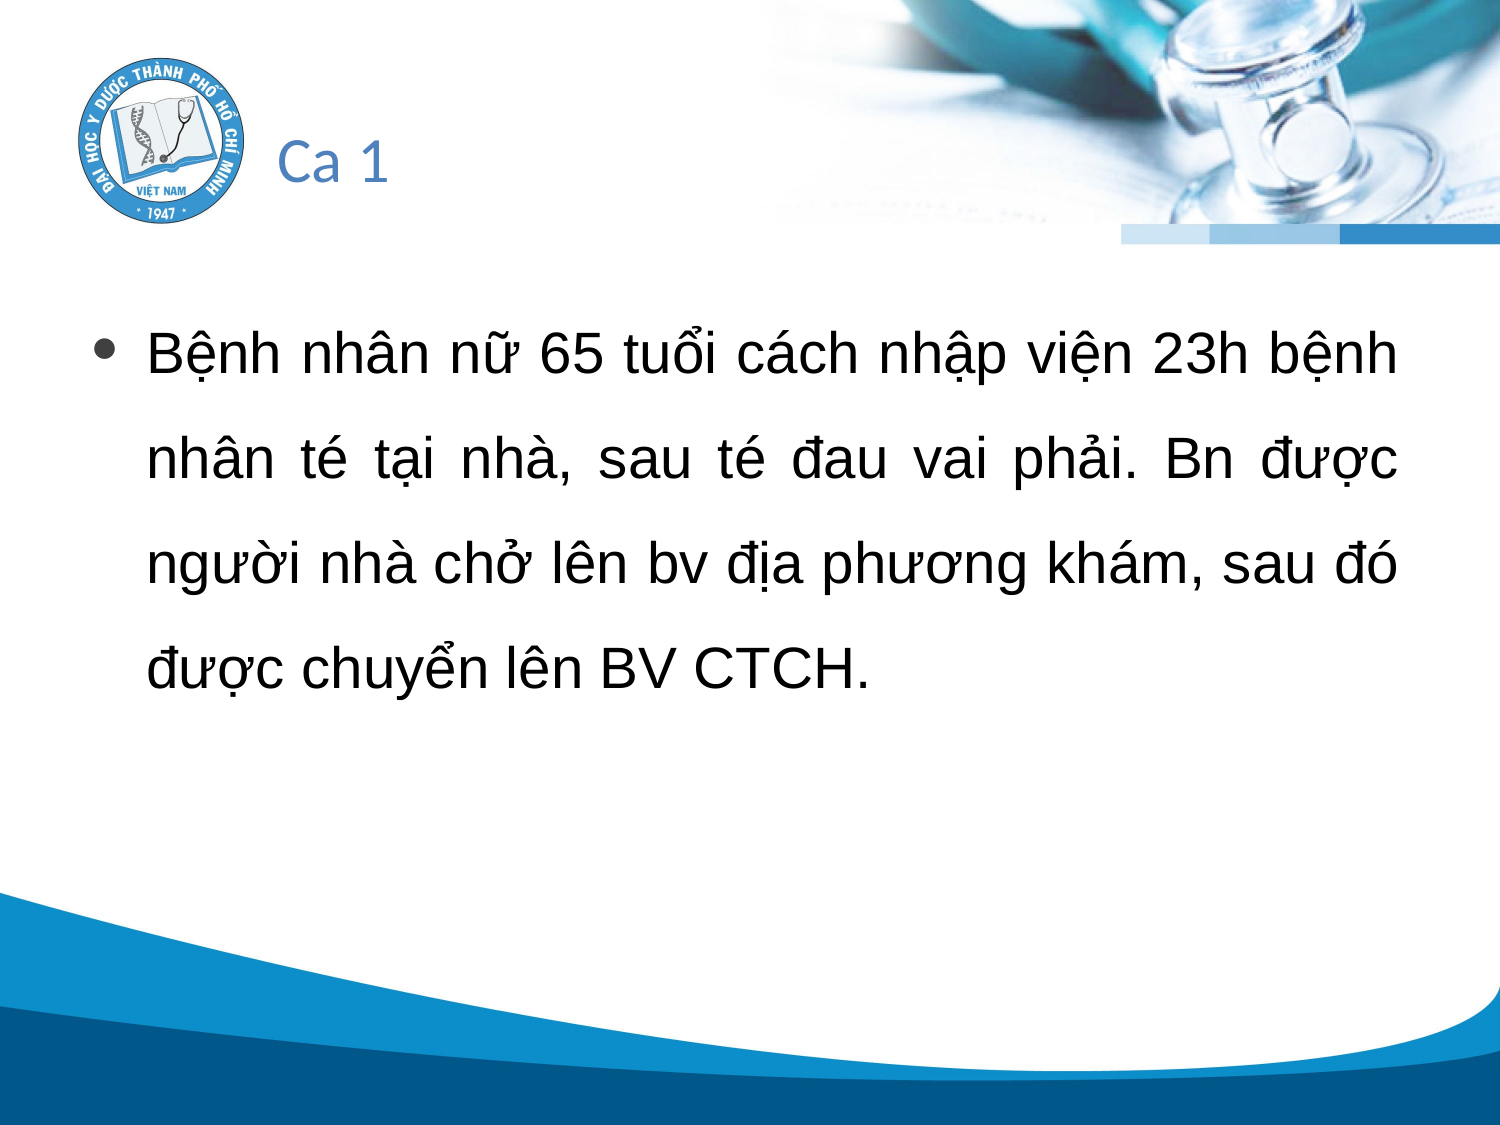

# Ca 1
Bệnh nhân nữ 65 tuổi cách nhập viện 23h bệnh nhân té tại nhà, sau té đau vai phải. Bn được người nhà chở lên bv địa phương khám, sau đó được chuyển lên BV CTCH.